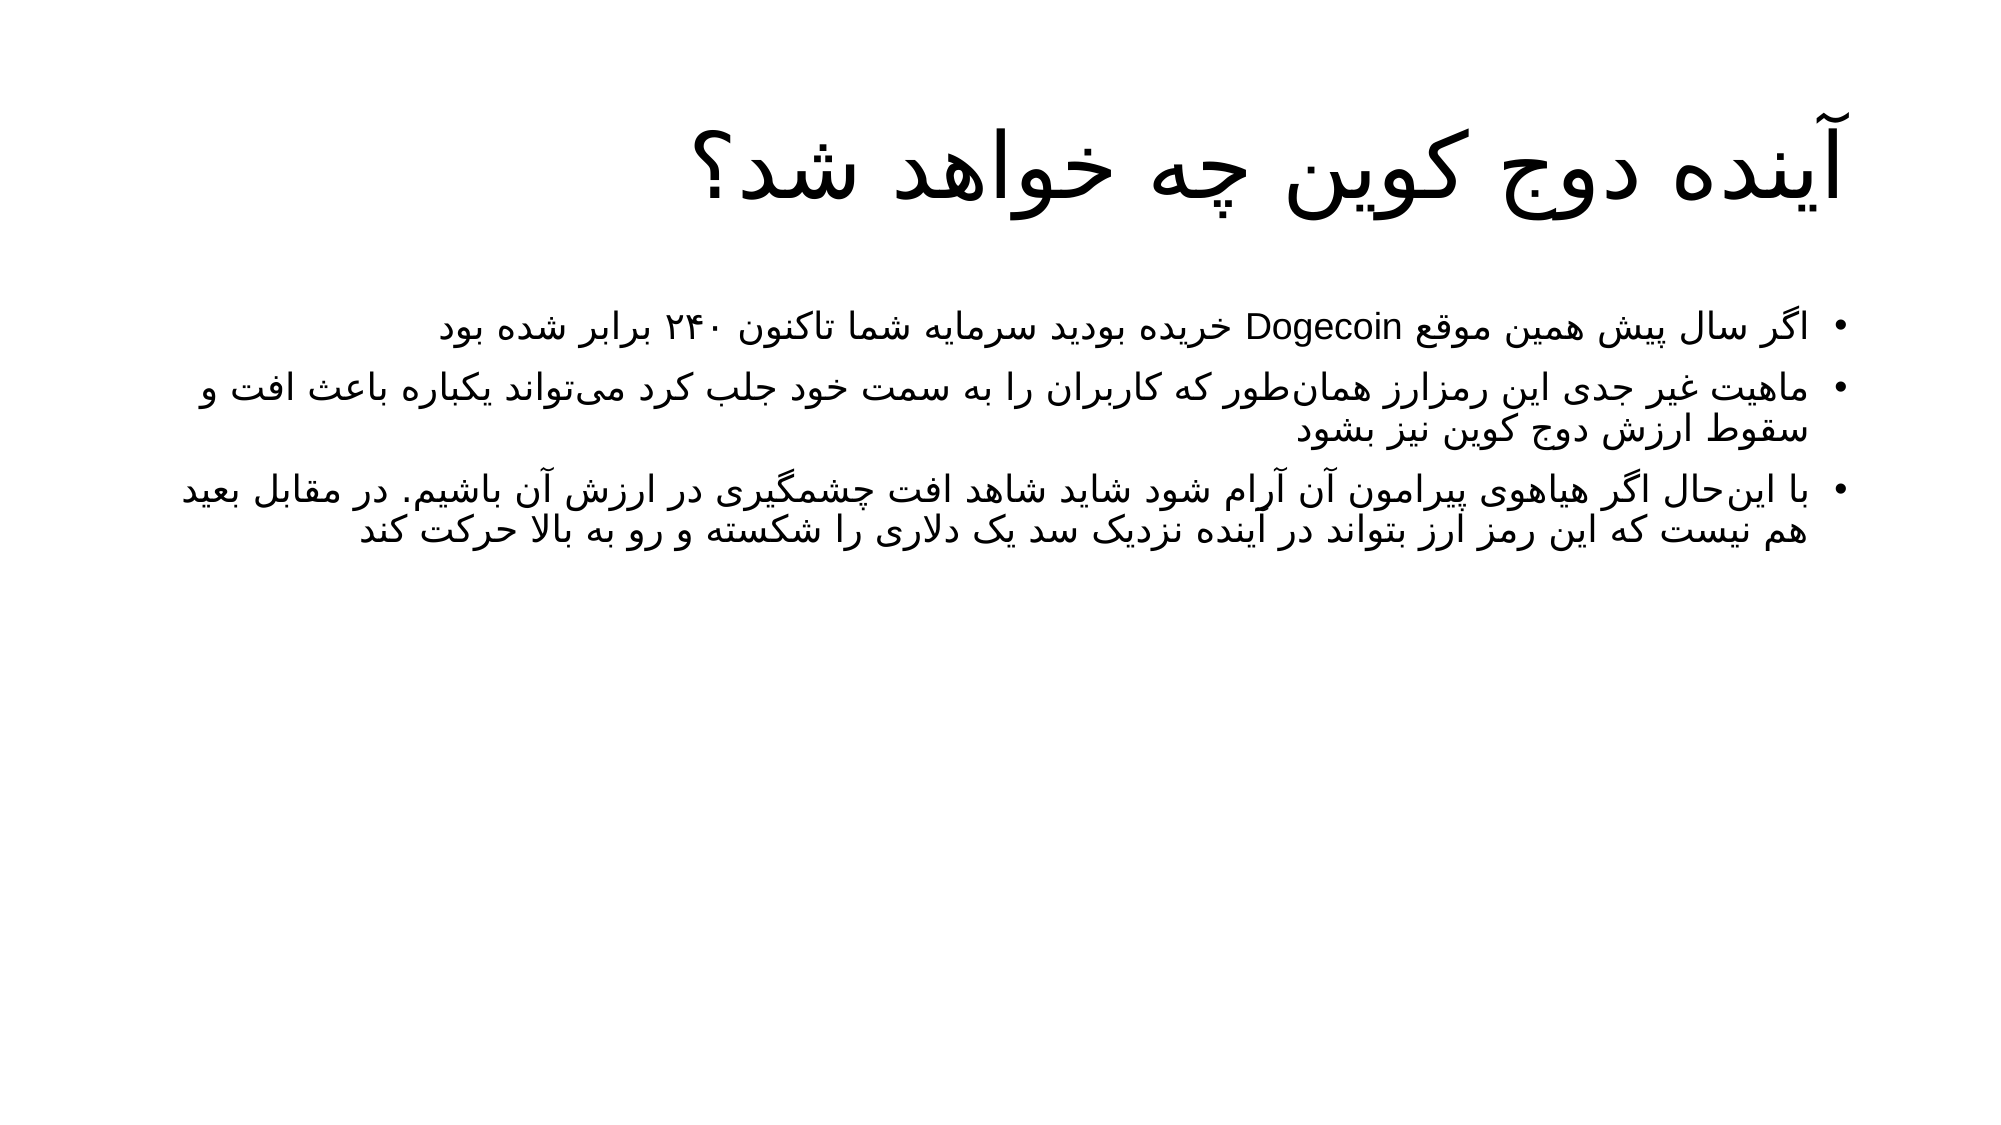

# آینده دوج کوین چه خواهد شد؟
اگر سال پیش همین موقع Dogecoin خریده بودید سرمایه شما تاکنون ۲۴۰ برابر شده بود
ماهیت غیر جدی این رمزارز همان‌طور که کاربران را به سمت خود جلب کرد می‌تواند یکباره باعث افت و سقوط ارزش دوج کوین نیز بشود
با این‌حال اگر هیاهوی پیرامون آن آرام شود شاید شاهد افت چشمگیری در ارزش آن باشیم. در مقابل بعید هم نیست که این رمز ارز بتواند در آینده نزدیک سد یک دلاری را شکسته و رو به بالا حرکت کند